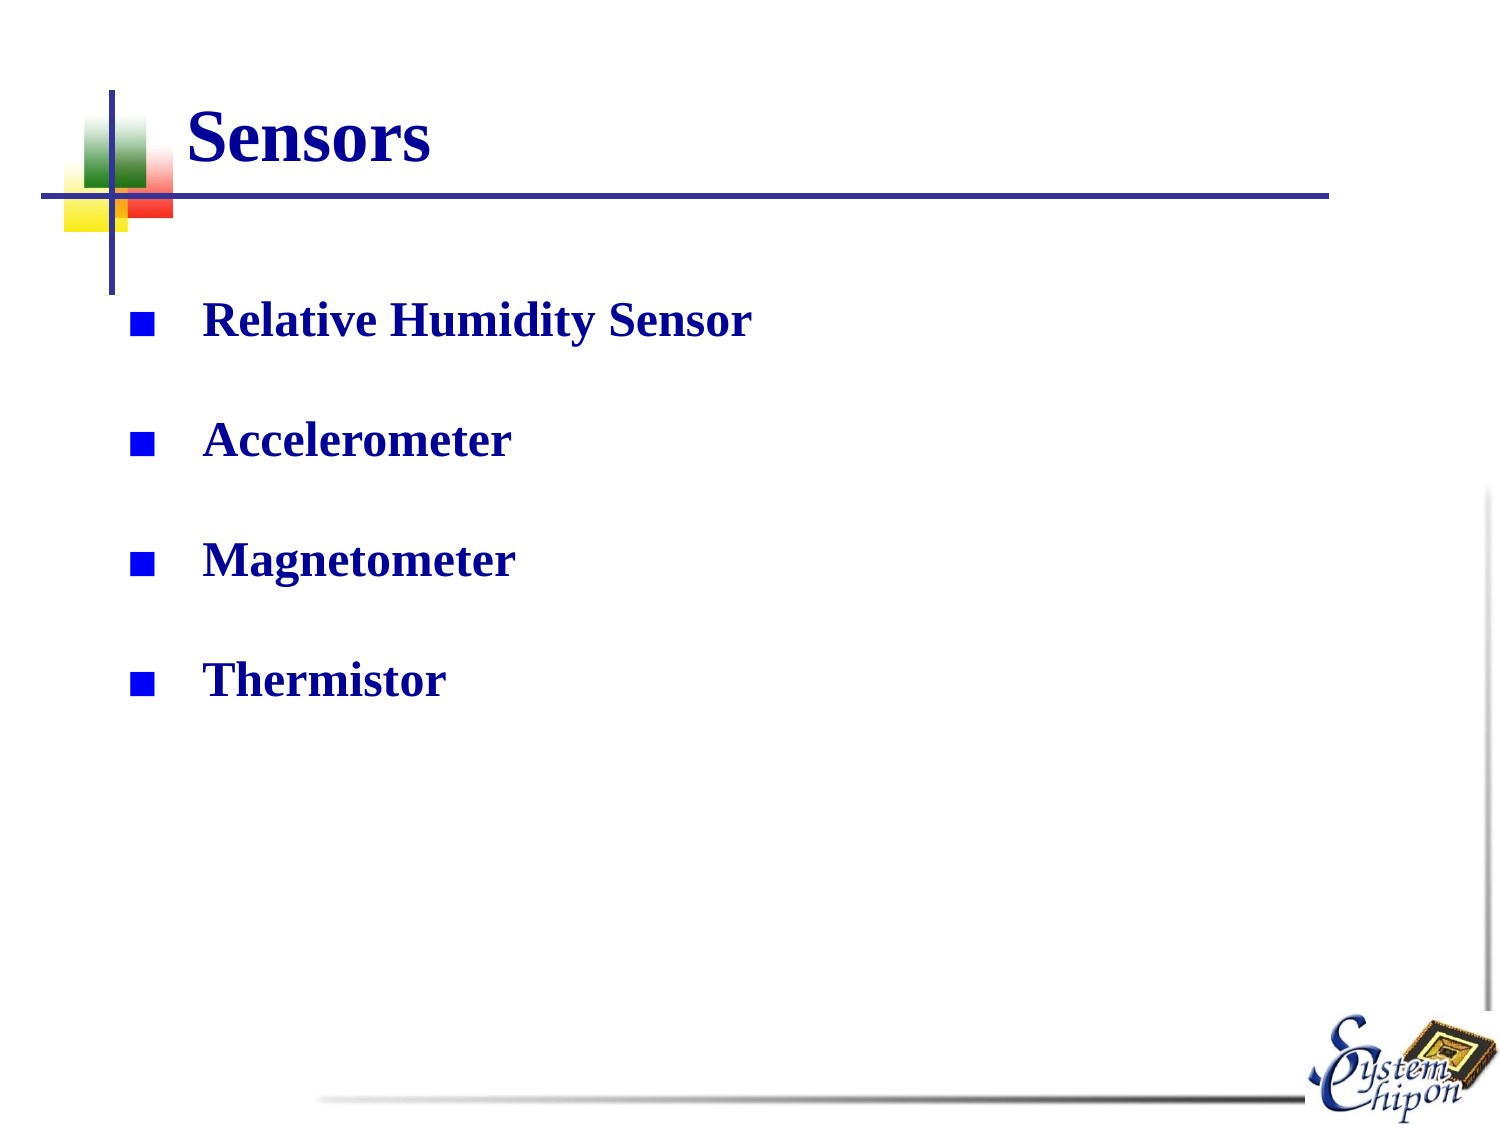

# Sensors
Relative Humidity Sensor

Accelerometer

Magnetometer

Thermistor